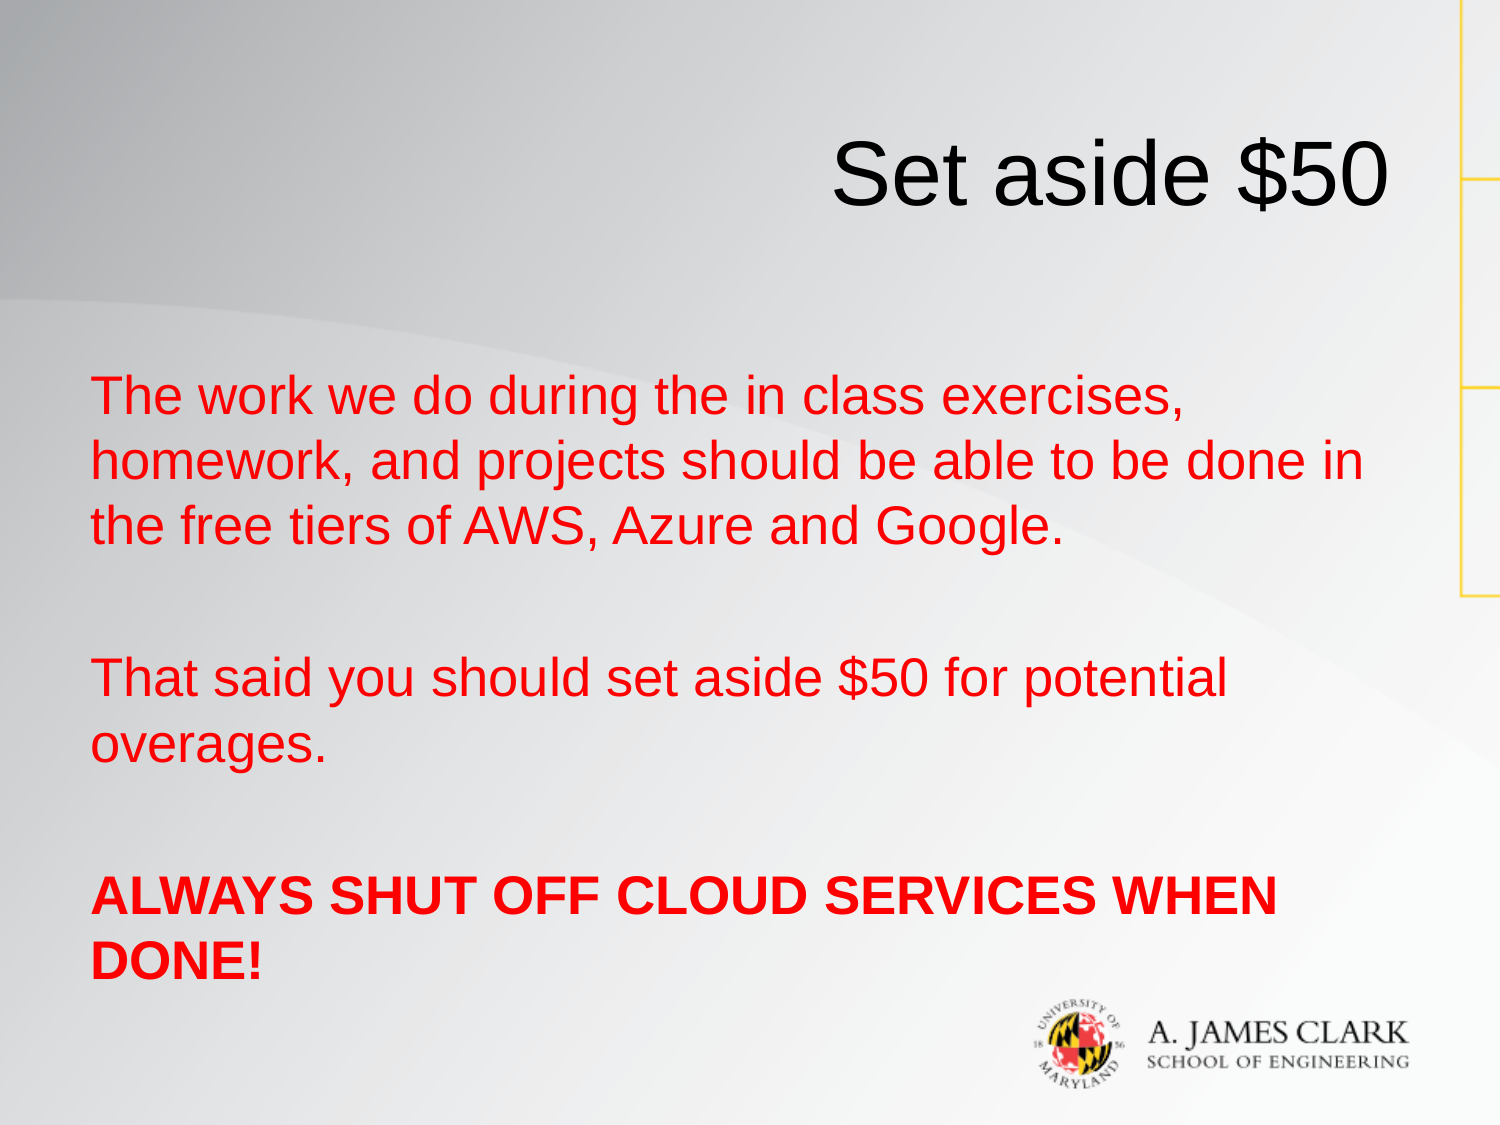

# Set aside $50
The work we do during the in class exercises, homework, and projects should be able to be done in the free tiers of AWS, Azure and Google.

That said you should set aside $50 for potential overages.

ALWAYS SHUT OFF CLOUD SERVICES WHEN DONE!